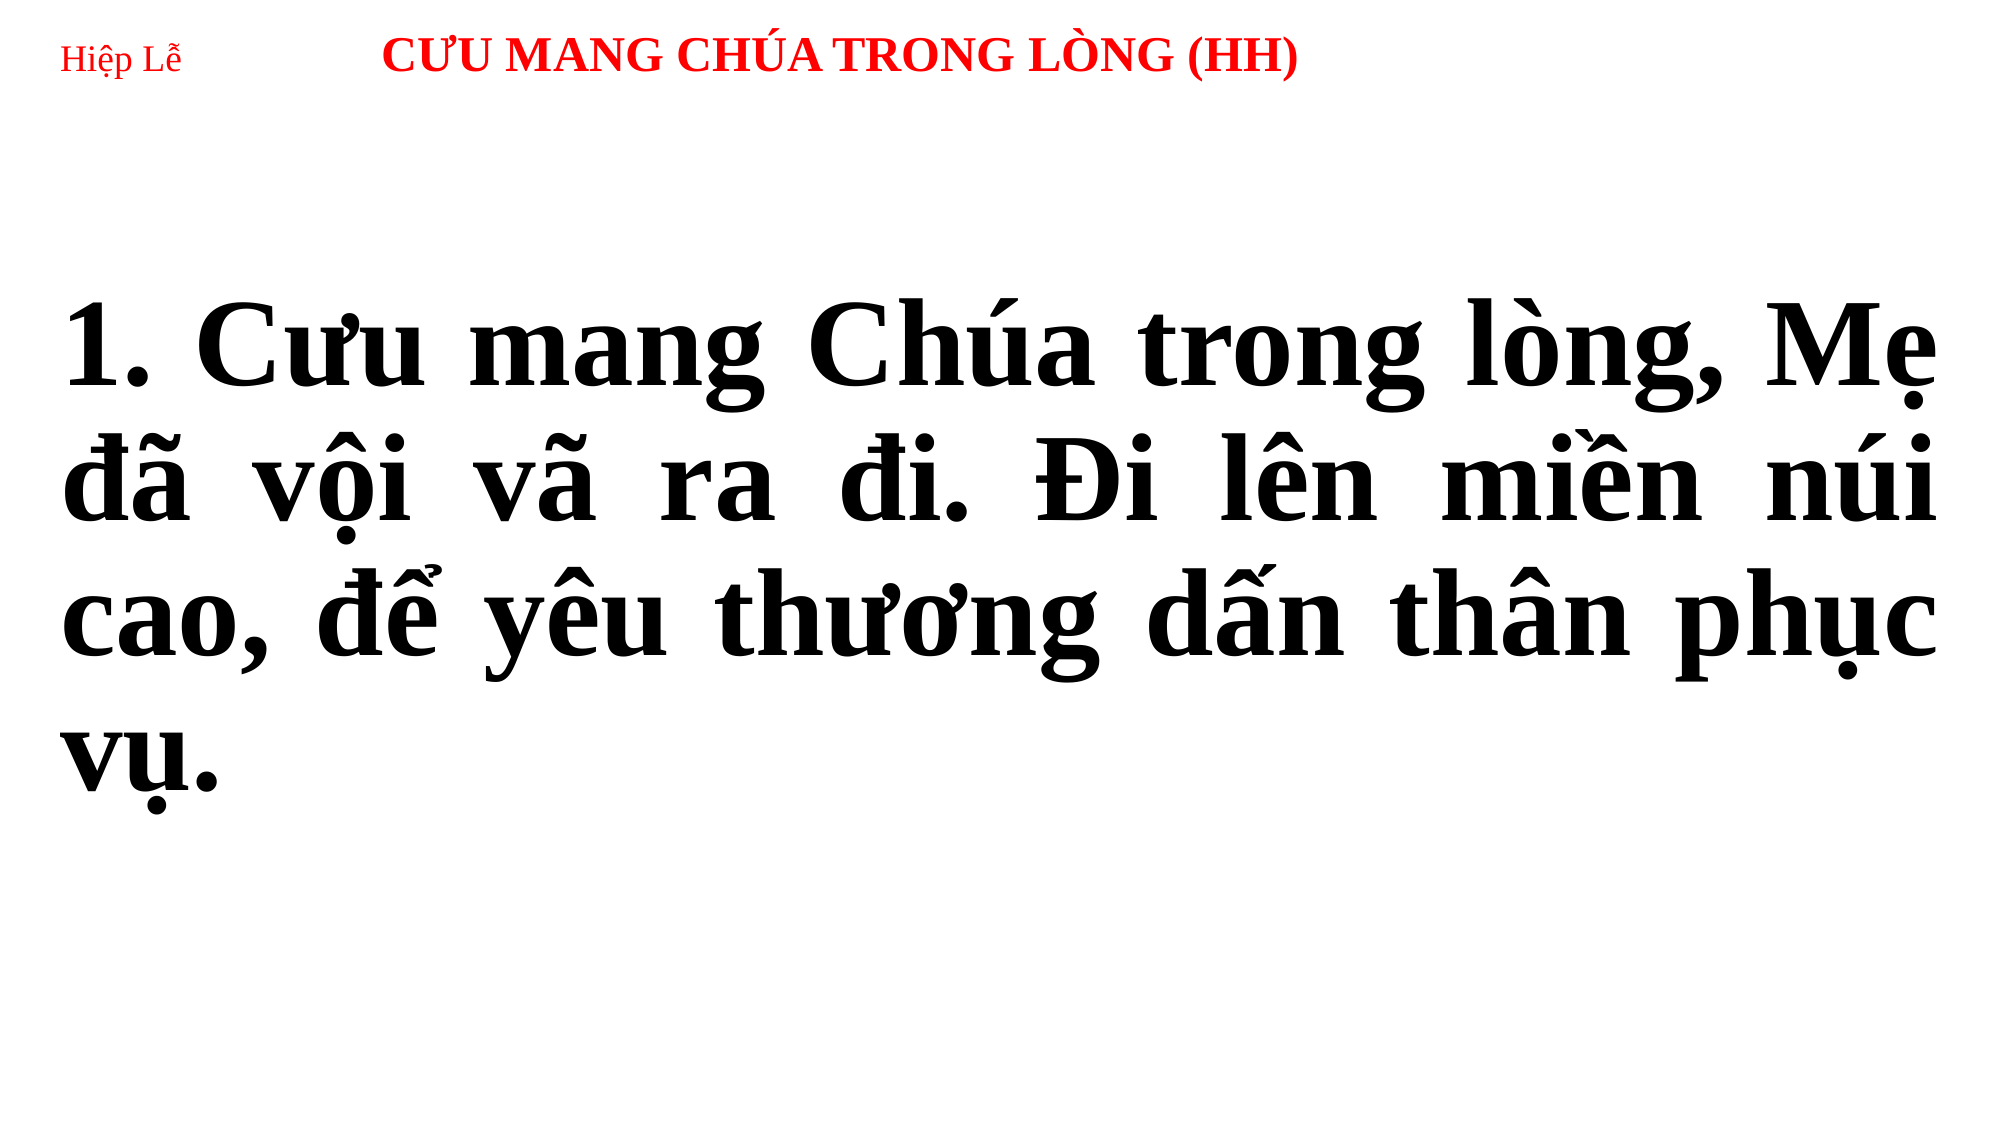

# Hiệp Lễ                     CƯU MANG CHÚA TRONG LÒNG (HH)
1. Cưu mang Chúa trong lòng, Mẹ đã vội vã ra đi. Đi lên miền núi cao, để yêu thương dấn thân phục vụ.